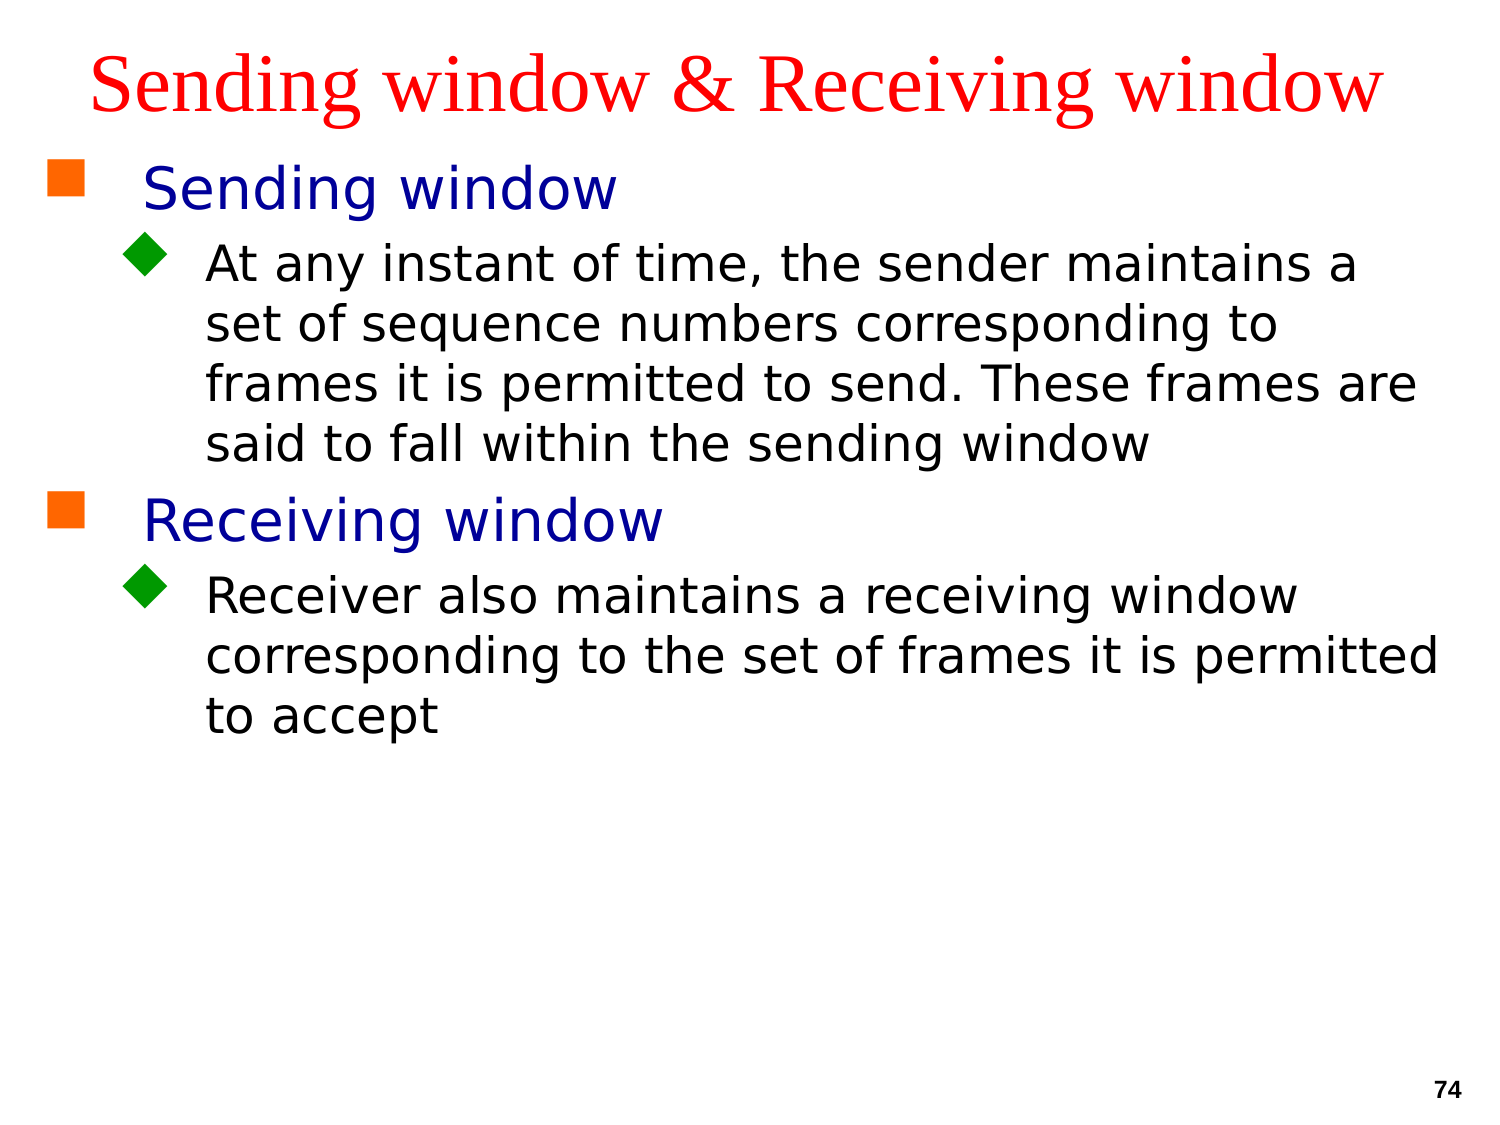

# Sending window & Receiving window
Sending window
At any instant of time, the sender maintains a set of sequence numbers corresponding to frames it is permitted to send. These frames are said to fall within the sending window
Receiving window
Receiver also maintains a receiving window corresponding to the set of frames it is permitted to accept